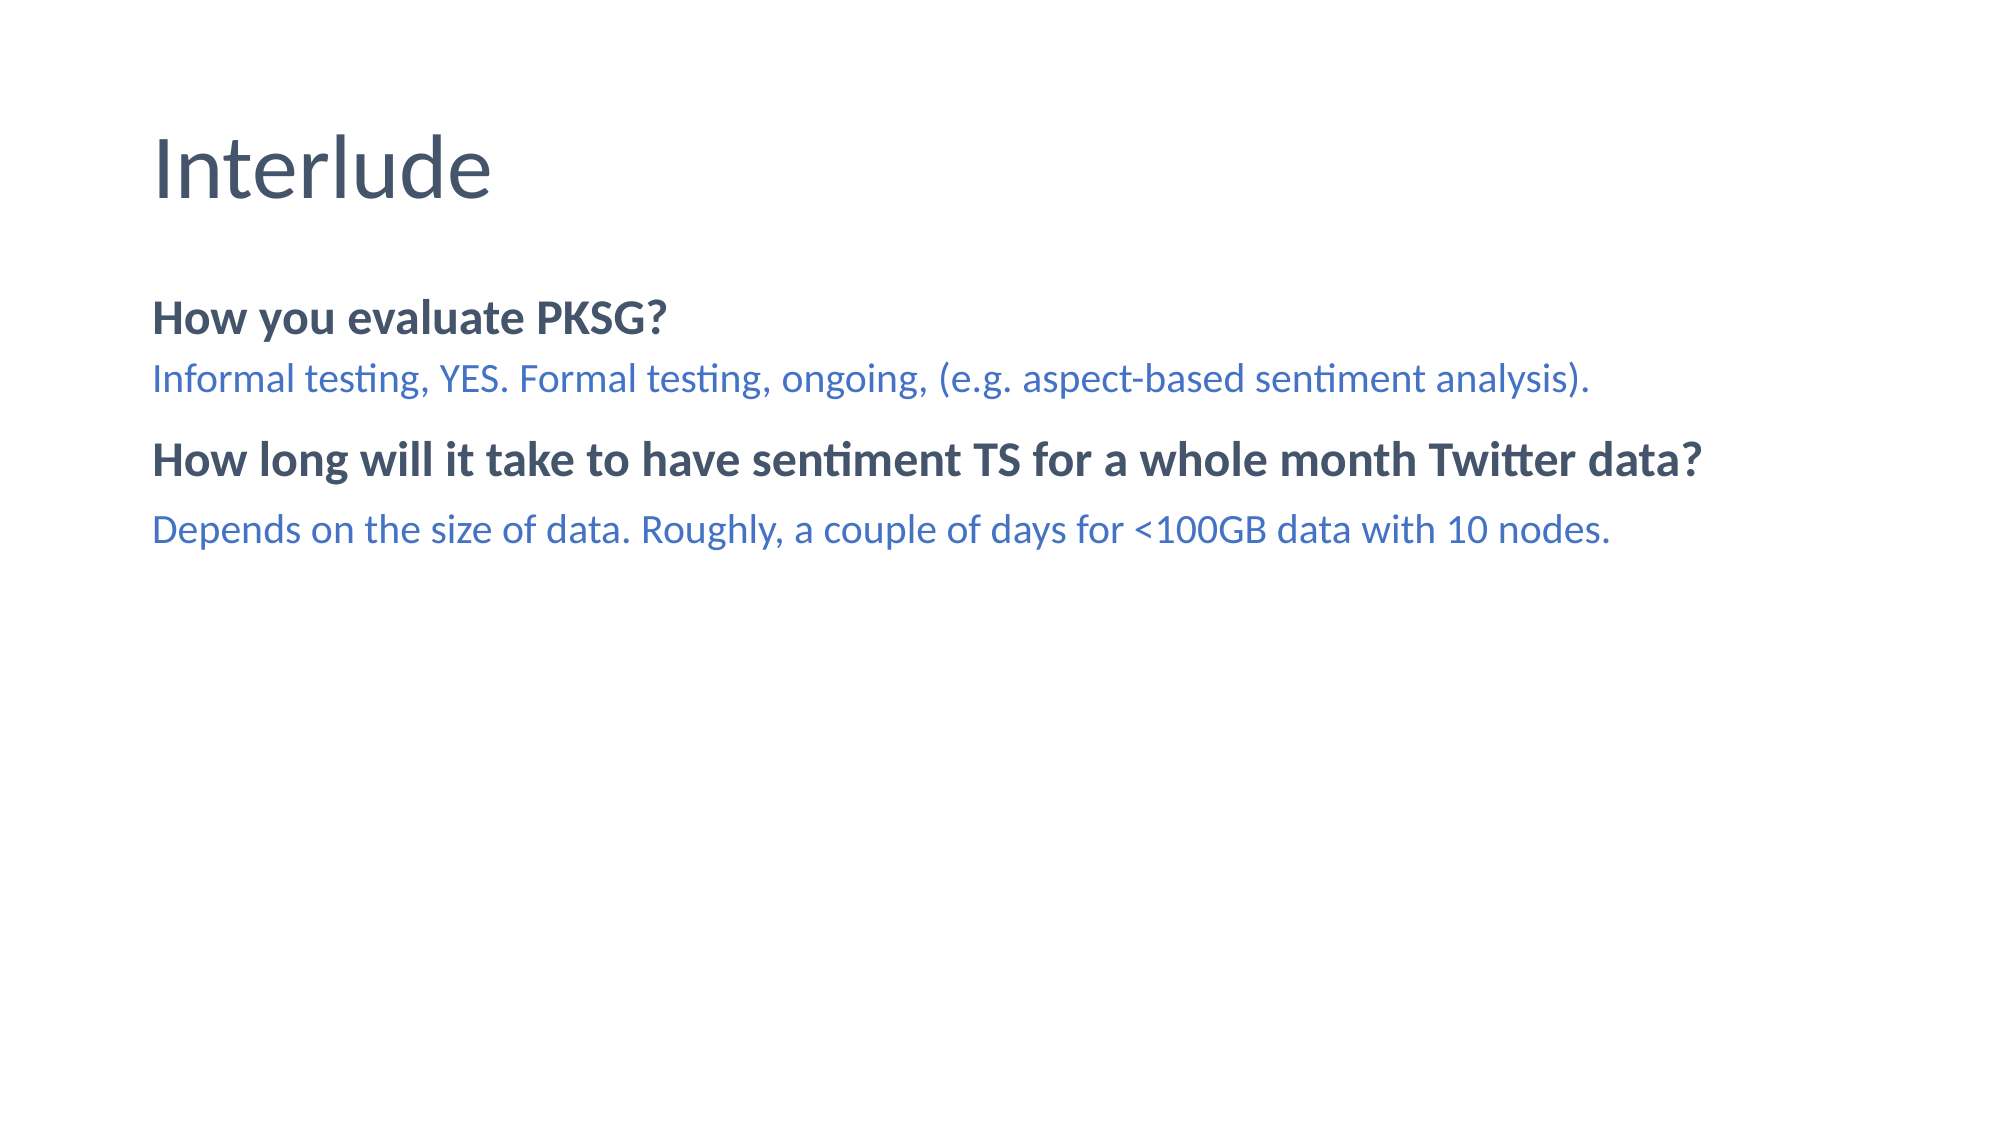

# Interlude
How you evaluate PKSG?
Informal testing, YES. Formal testing, ongoing, (e.g. aspect-based sentiment analysis).
How long will it take to have sentiment TS for a whole month Twitter data?
Depends on the size of data. Roughly, a couple of days for <100GB data with 10 nodes.